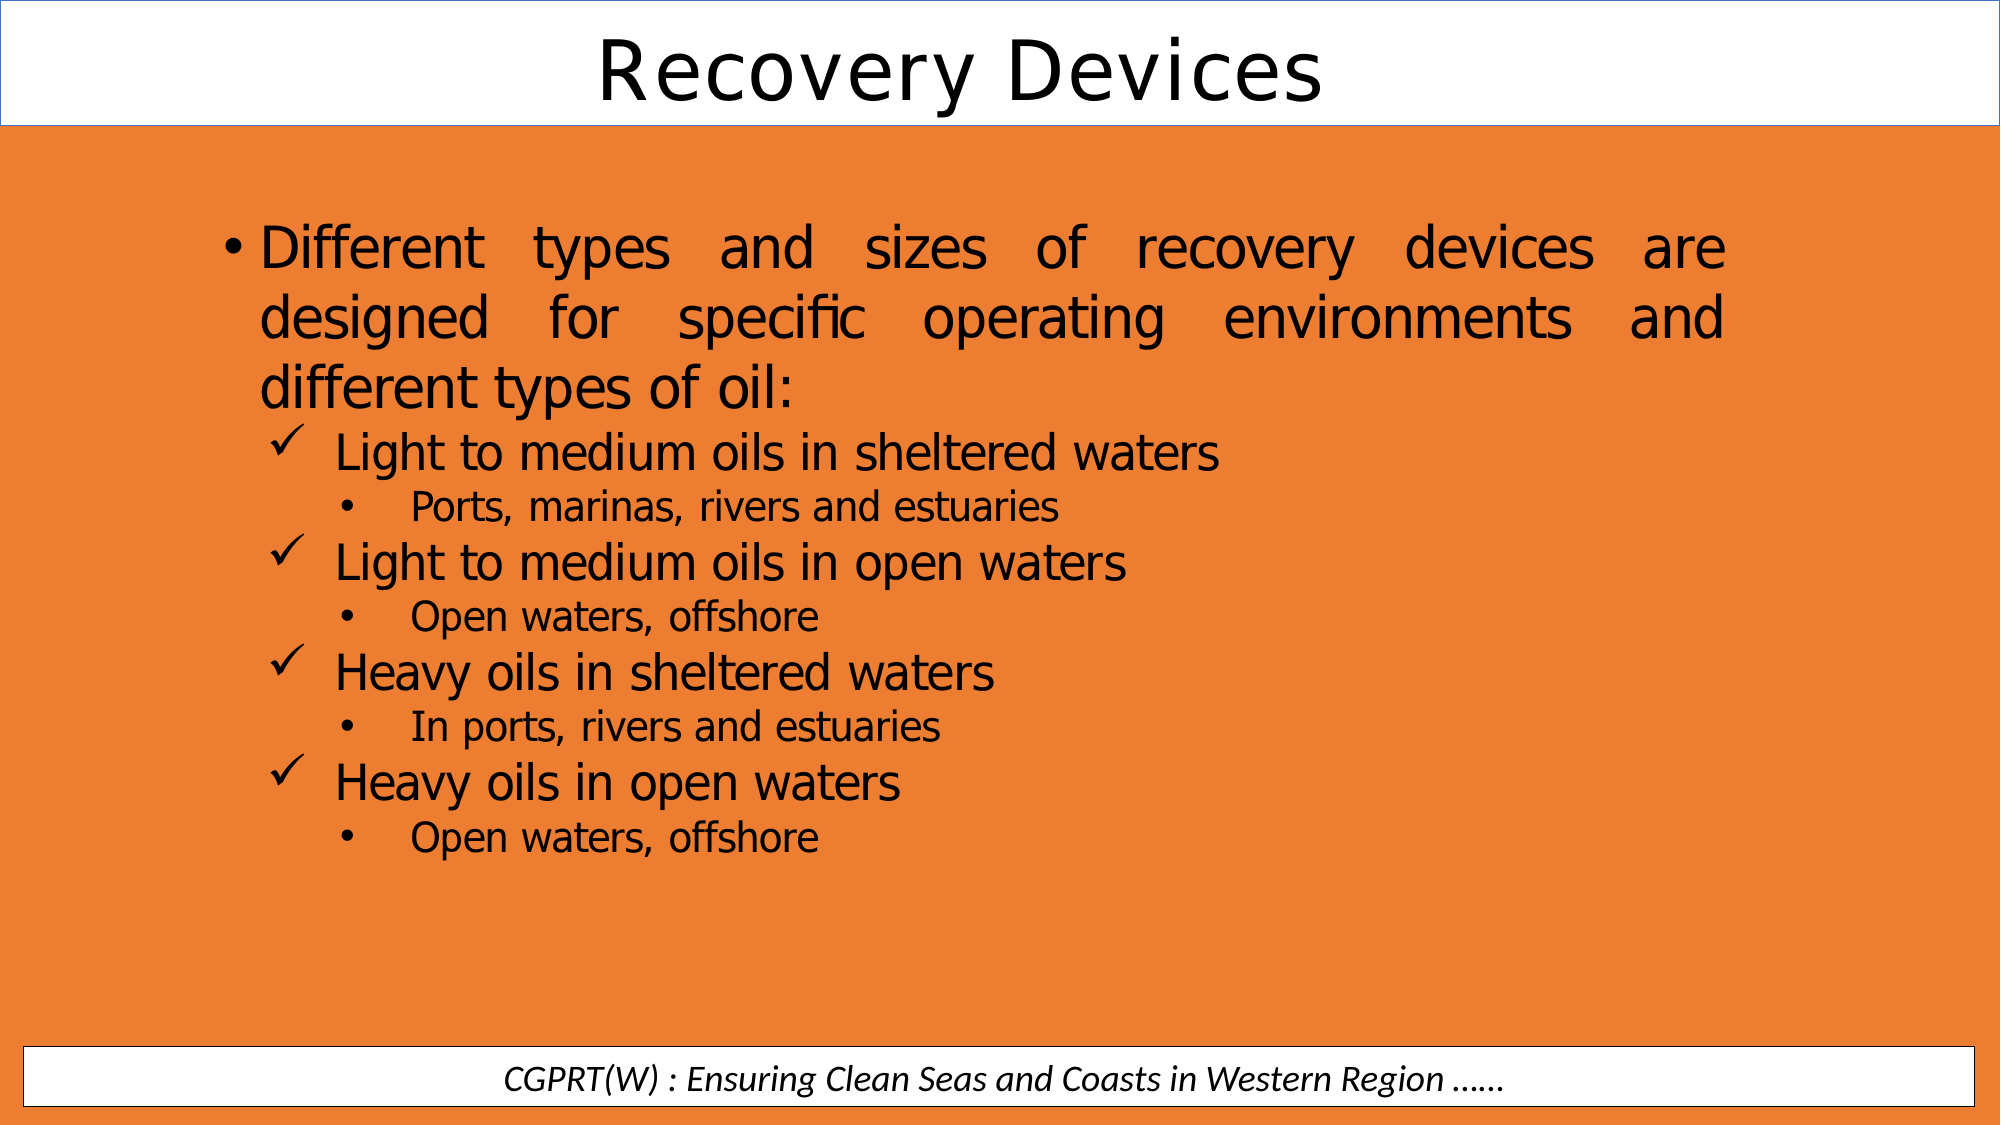

Recovery Devices
Different types and sizes of recovery devices are designed for specific operating environments and different types of oil:
Light to medium oils in sheltered waters
Ports, marinas, rivers and estuaries
Light to medium oils in open waters
Open waters, offshore
Heavy oils in sheltered waters
In ports, rivers and estuaries
Heavy oils in open waters
Open waters, offshore
 CGPRT(W) : Ensuring Clean Seas and Coasts in Western Region ……